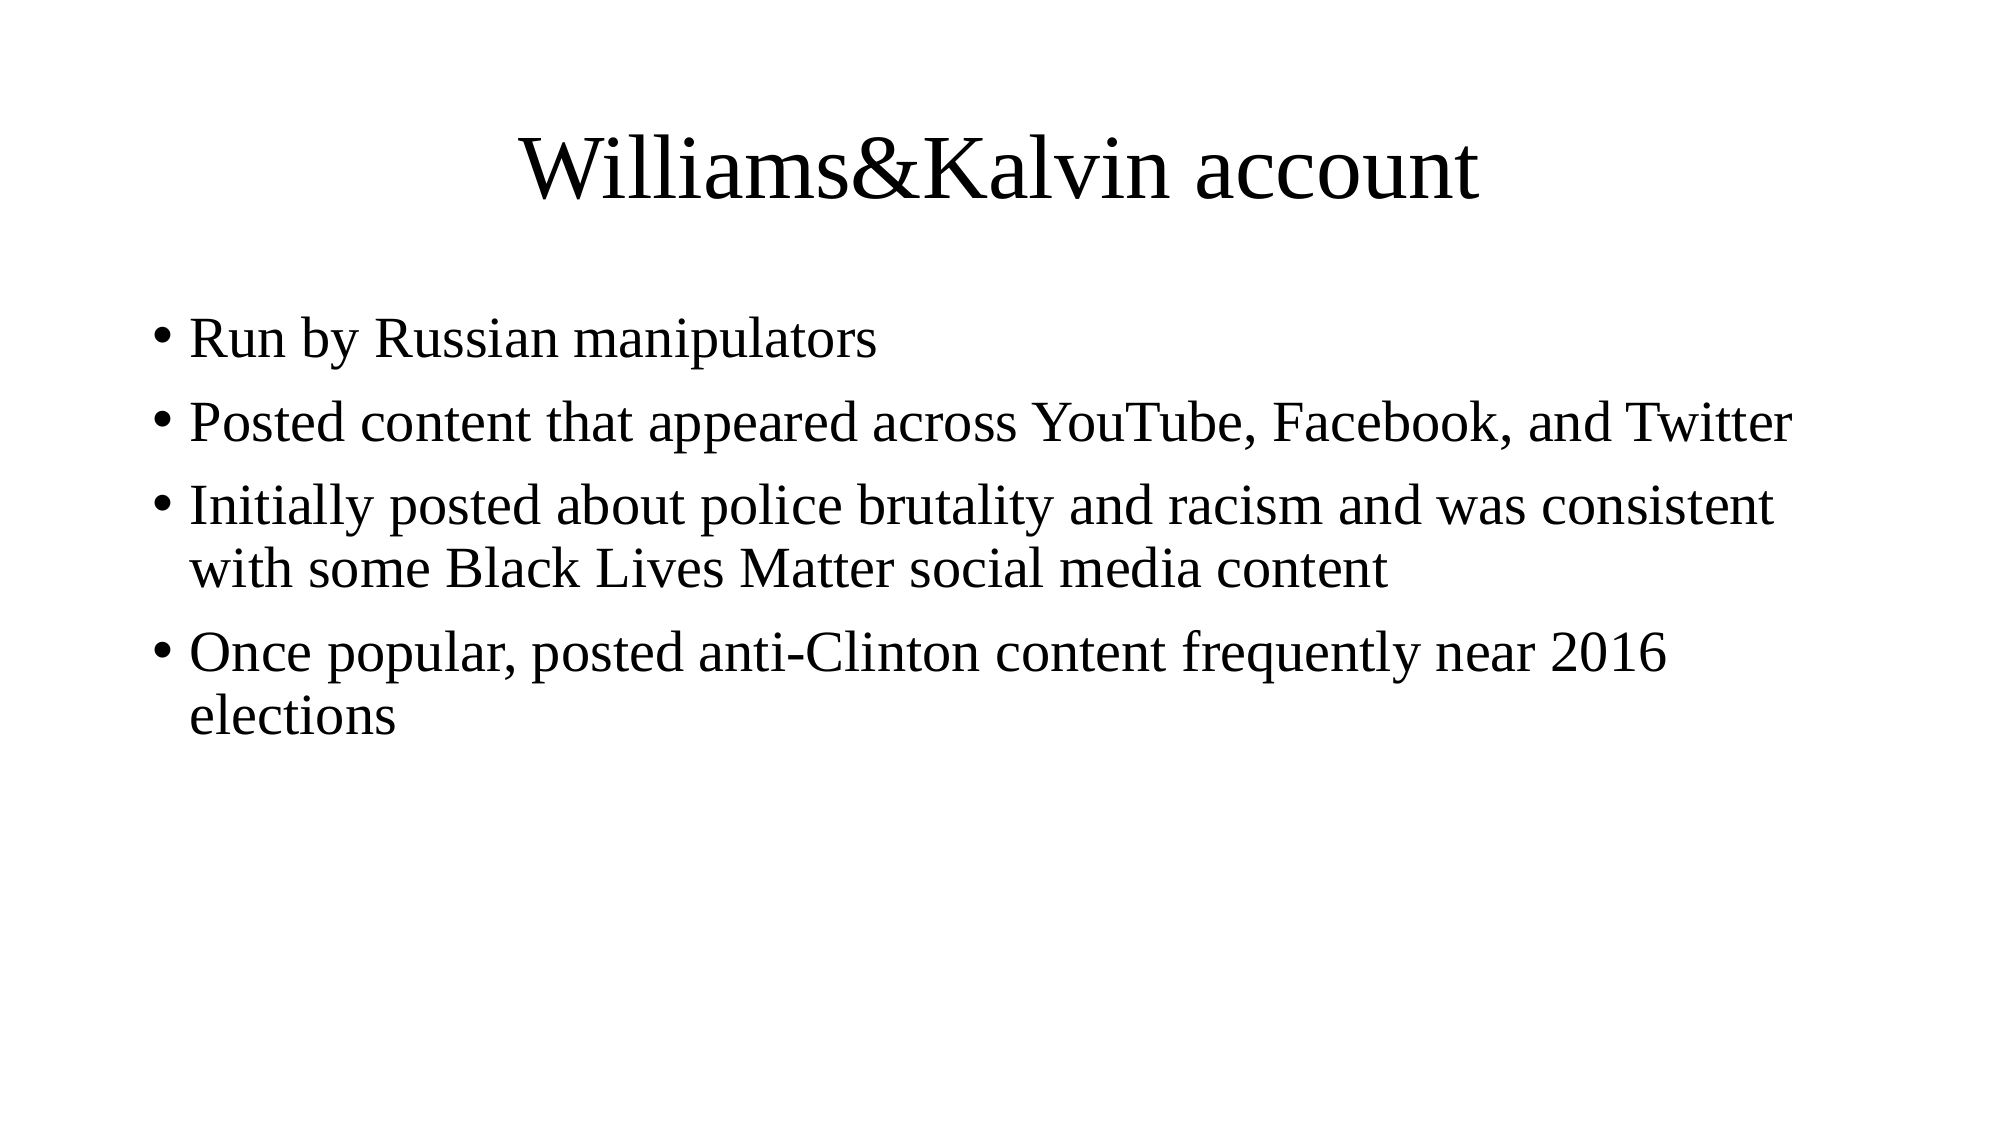

# Williams&Kalvin account
Run by Russian manipulators
Posted content that appeared across YouTube, Facebook, and Twitter
Initially posted about police brutality and racism and was consistent with some Black Lives Matter social media content
Once popular, posted anti-Clinton content frequently near 2016 elections